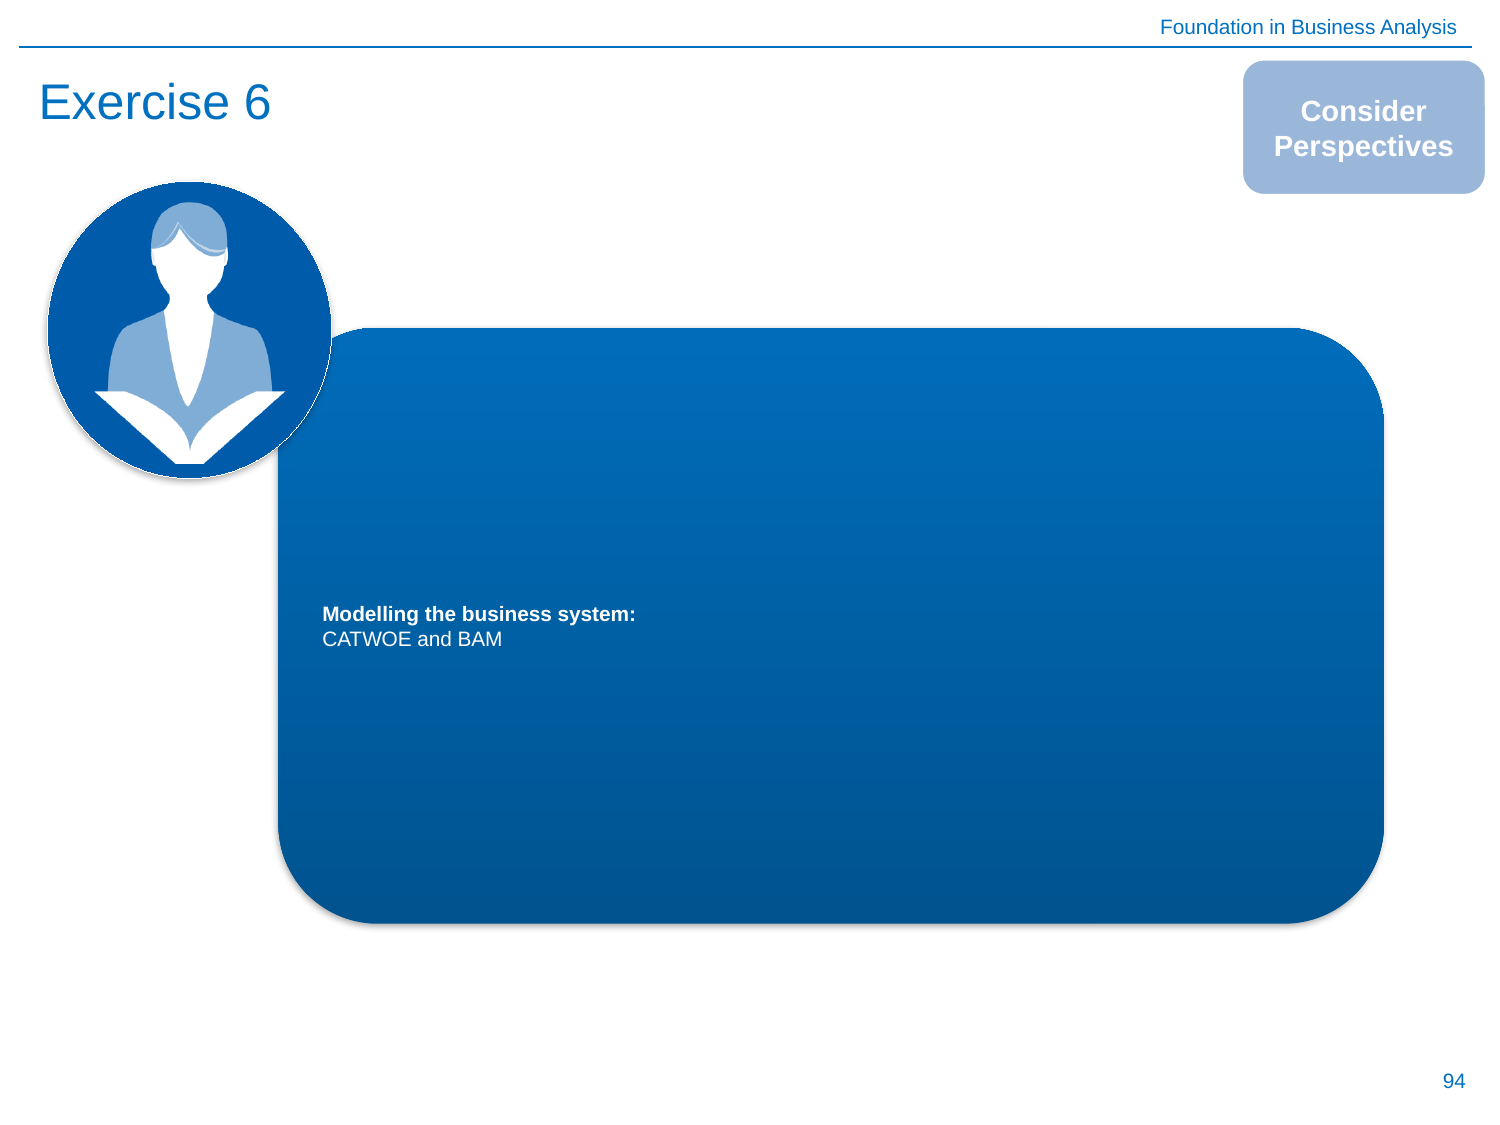

# Exercise 6
Consider Perspectives

Modelling the business system:
CATWOE and BAM